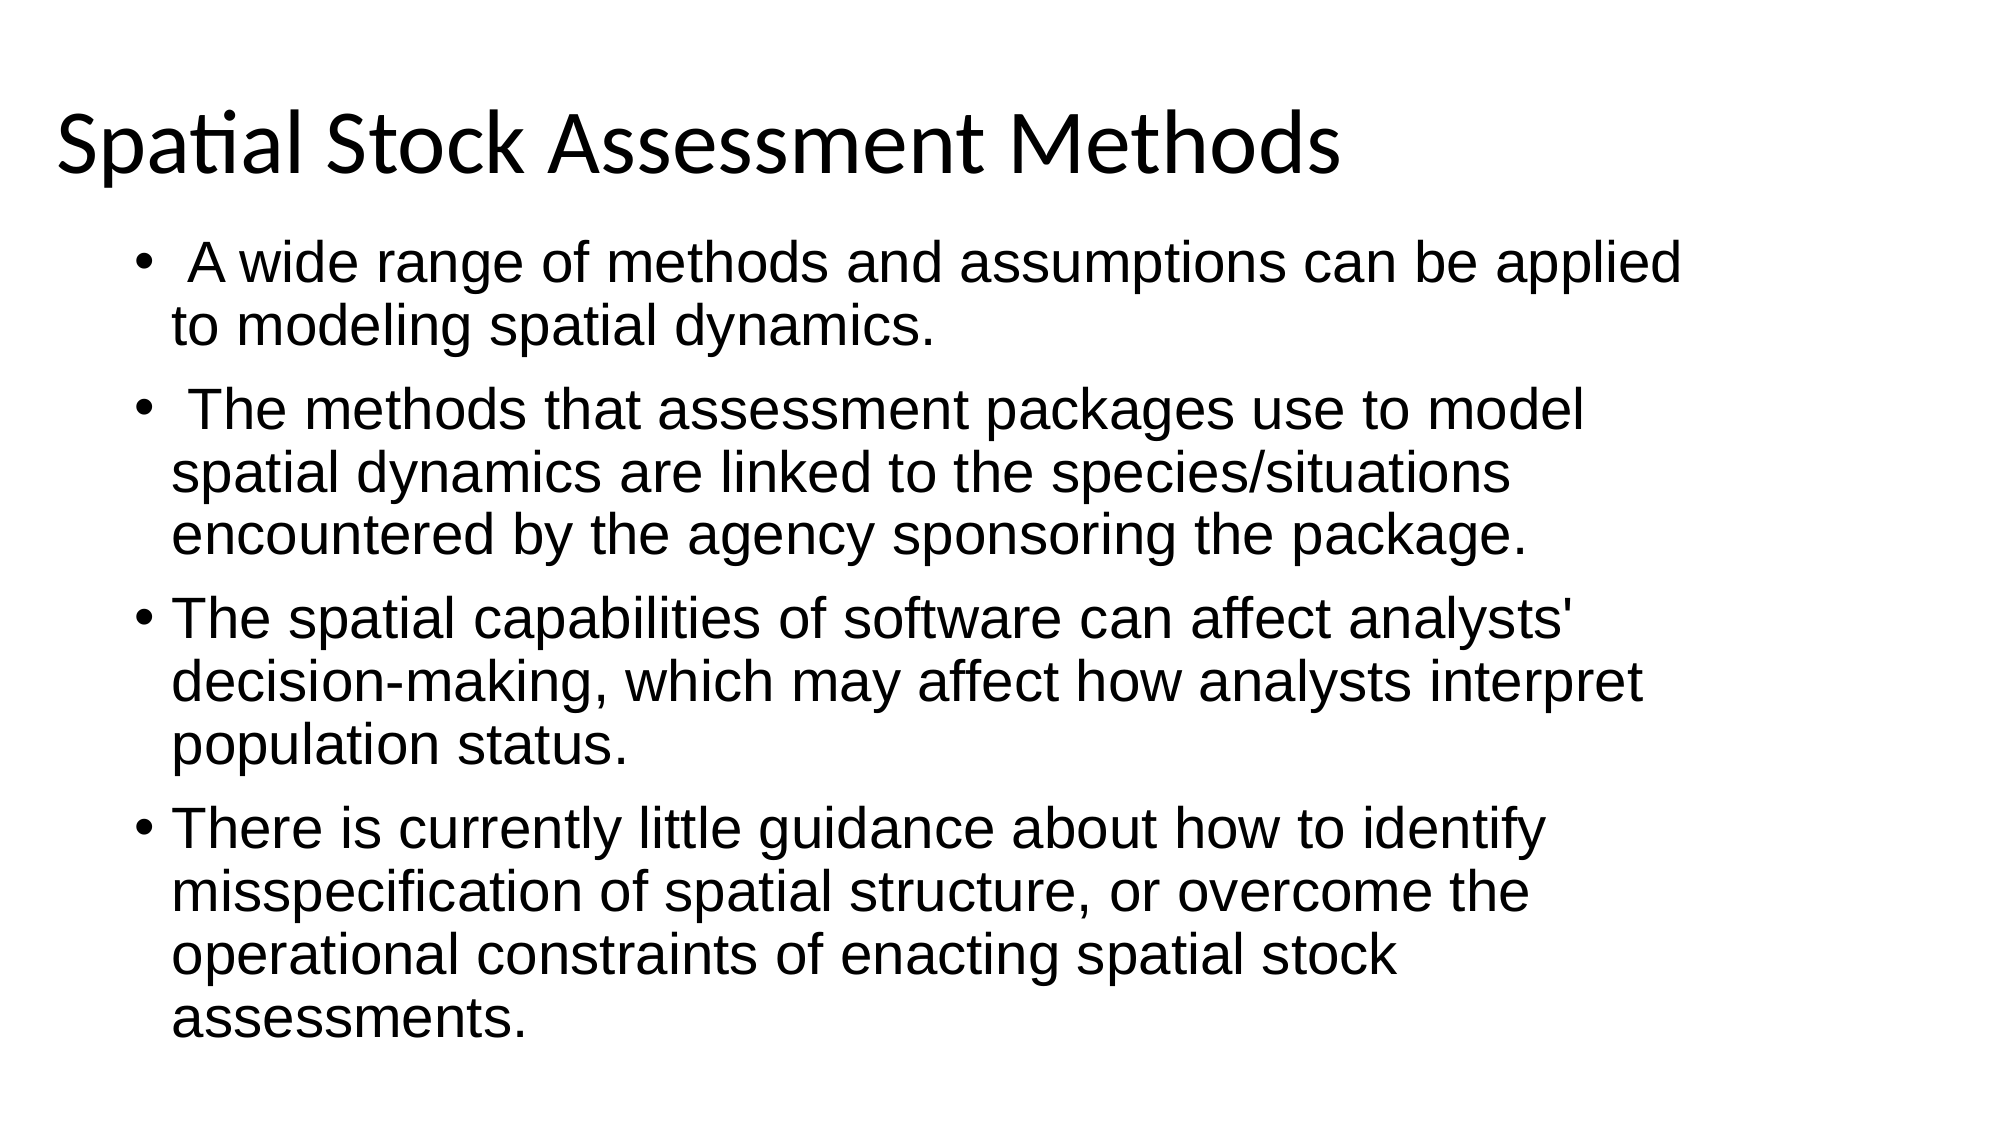

# Spatial Stock Assessment Methods
 A wide range of methods and assumptions can be applied to modeling spatial dynamics.
 The methods that assessment packages use to model spatial dynamics are linked to the species/situations encountered by the agency sponsoring the package.
The spatial capabilities of software can affect analysts' decision-making, which may affect how analysts interpret population status.
There is currently little guidance about how to identify misspecification of spatial structure, or overcome the operational constraints of enacting spatial stock assessments.